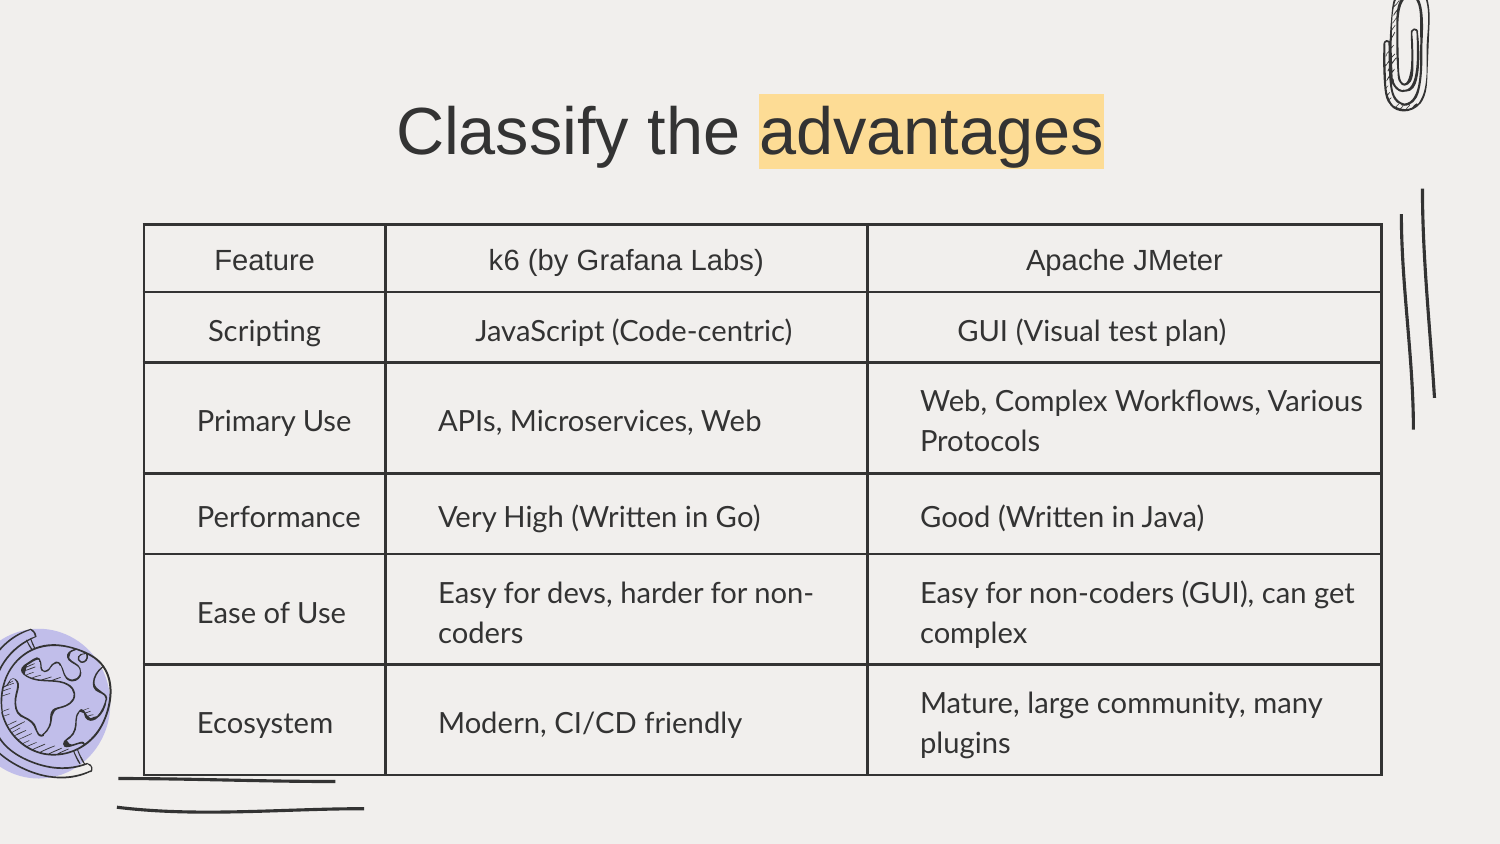

# Classify the advantages
| Feature | k6 (by Grafana Labs) | Apache JMeter |
| --- | --- | --- |
| Scripting | JavaScript (Code-centric) | GUI (Visual test plan) |
| Primary Use | APIs, Microservices, Web | Web, Complex Workflows, Various Protocols |
| Performance | Very High (Written in Go) | Good (Written in Java) |
| Ease of Use | Easy for devs, harder for non-coders | Easy for non-coders (GUI), can get complex |
| Ecosystem | Modern, CI/CD friendly | Mature, large community, many plugins |